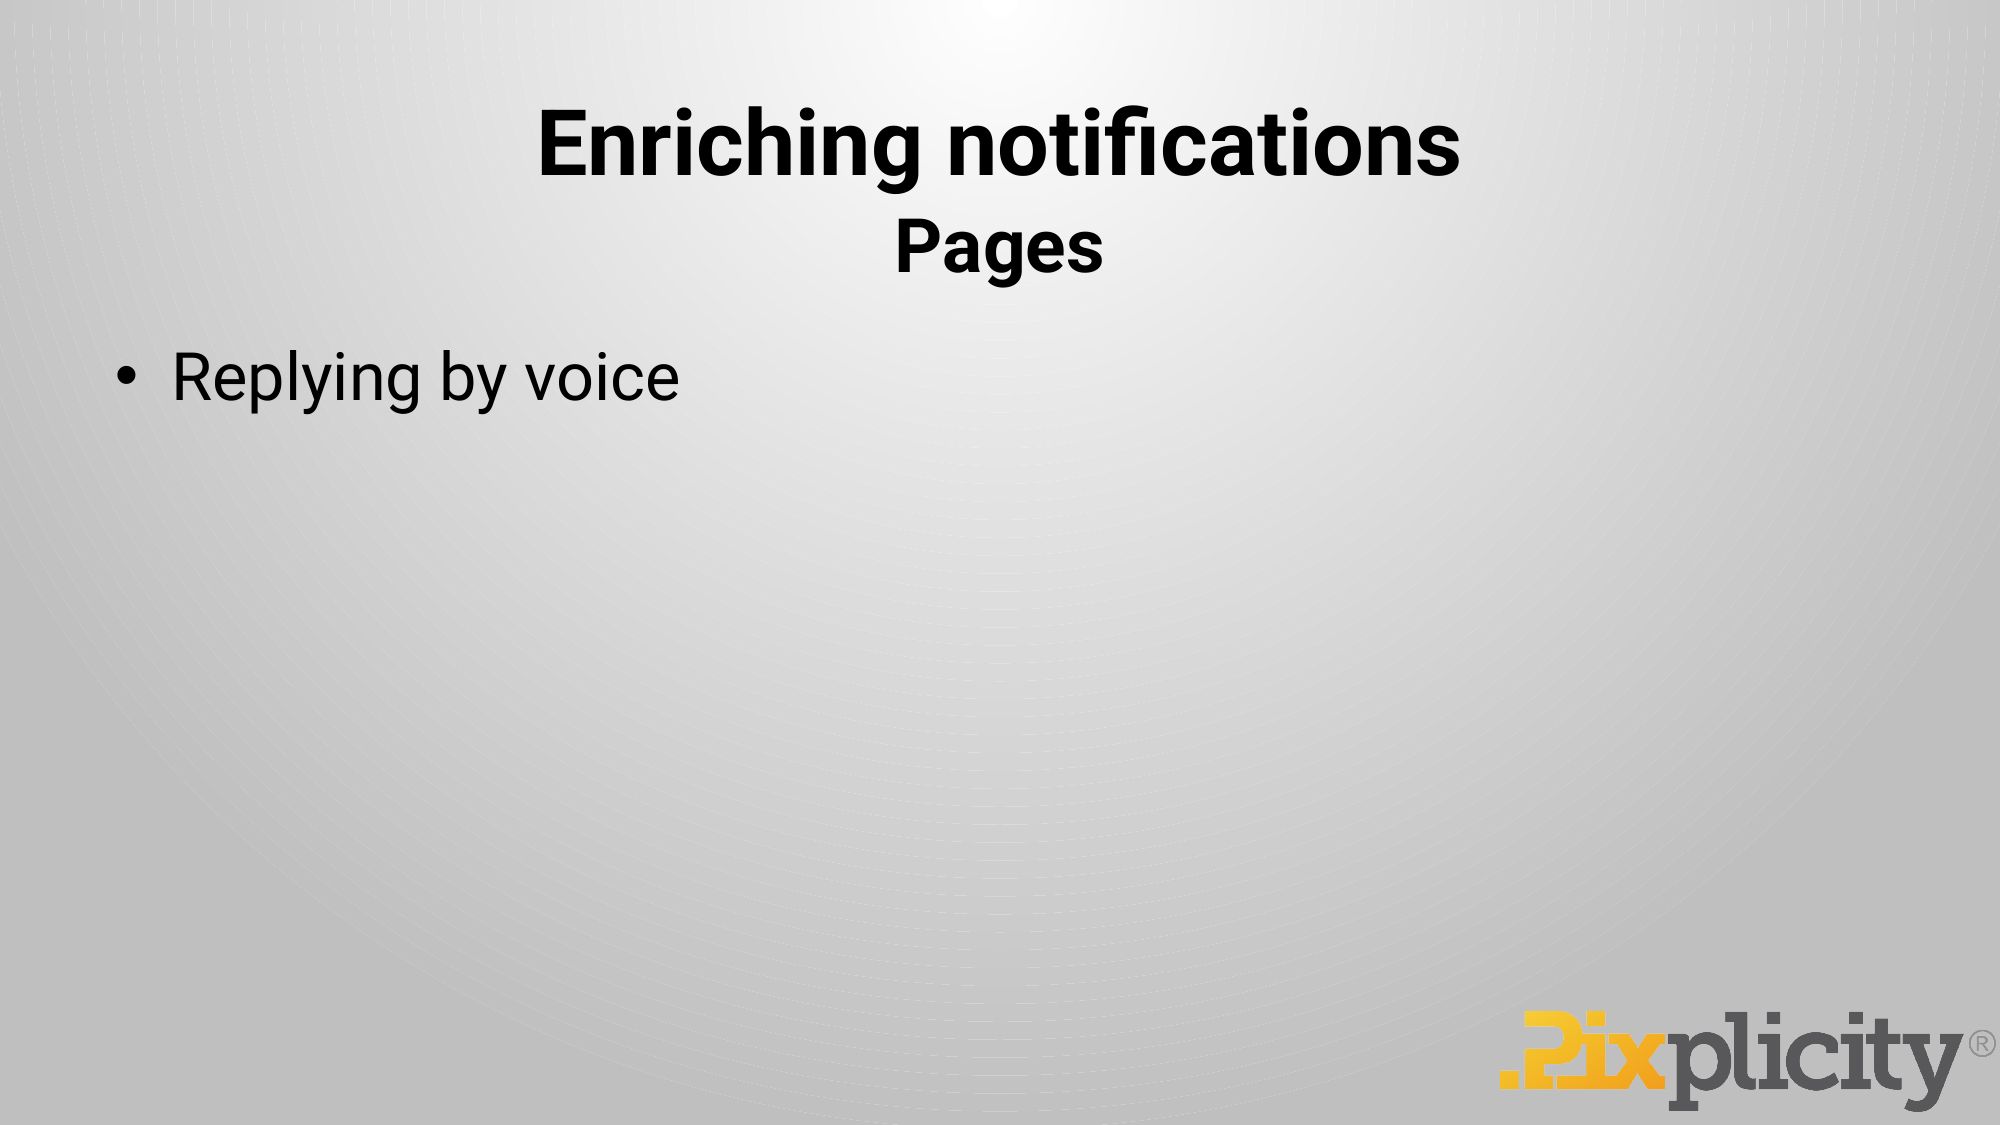

# Enriching notifications
Pages
Replying by voice